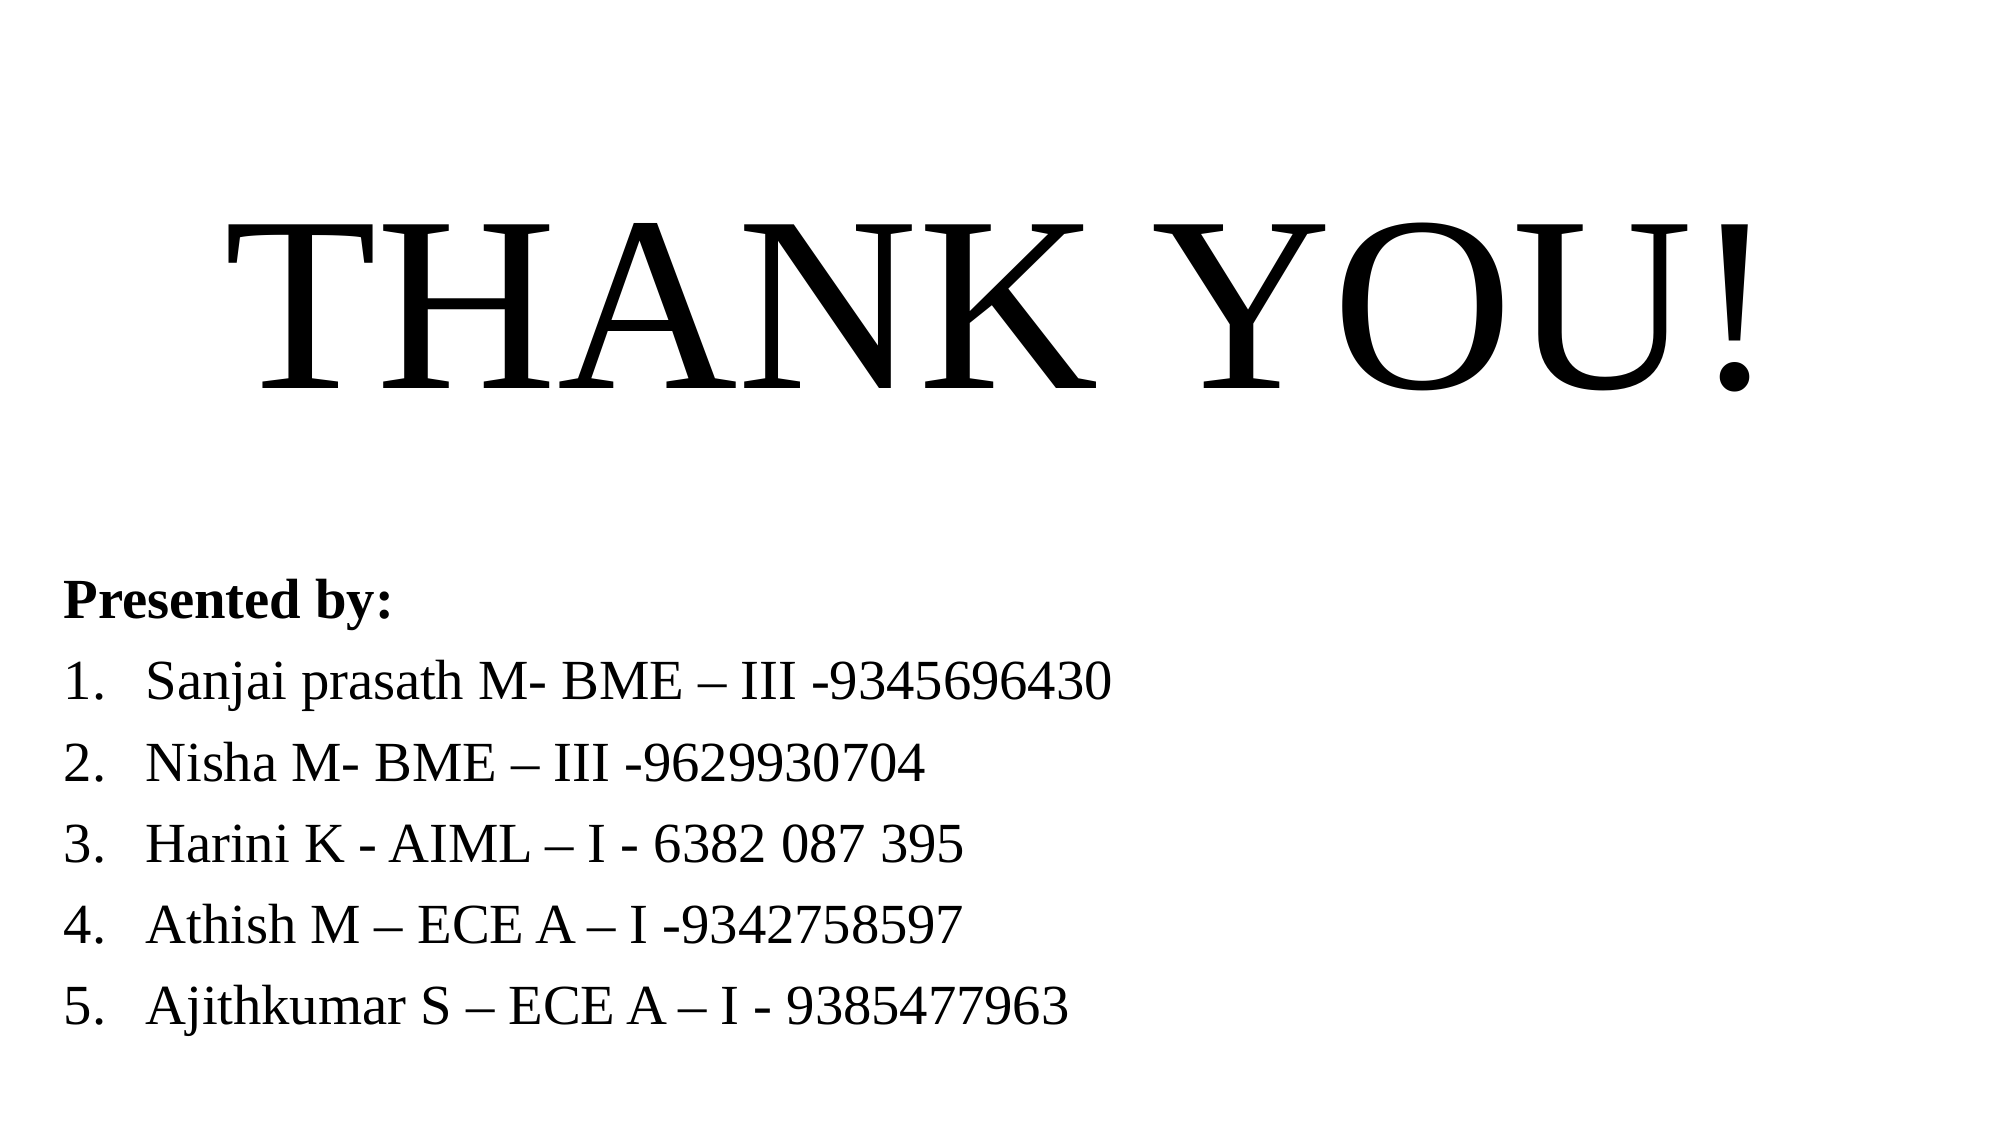

# THANK YOU!
Presented by:
Sanjai prasath M- BME – III -9345696430
Nisha M- BME – III -9629930704
Harini K - AIML – I - 6382 087 395
Athish M – ECE A – I -9342758597
Ajithkumar S – ECE A – I - 9385477963